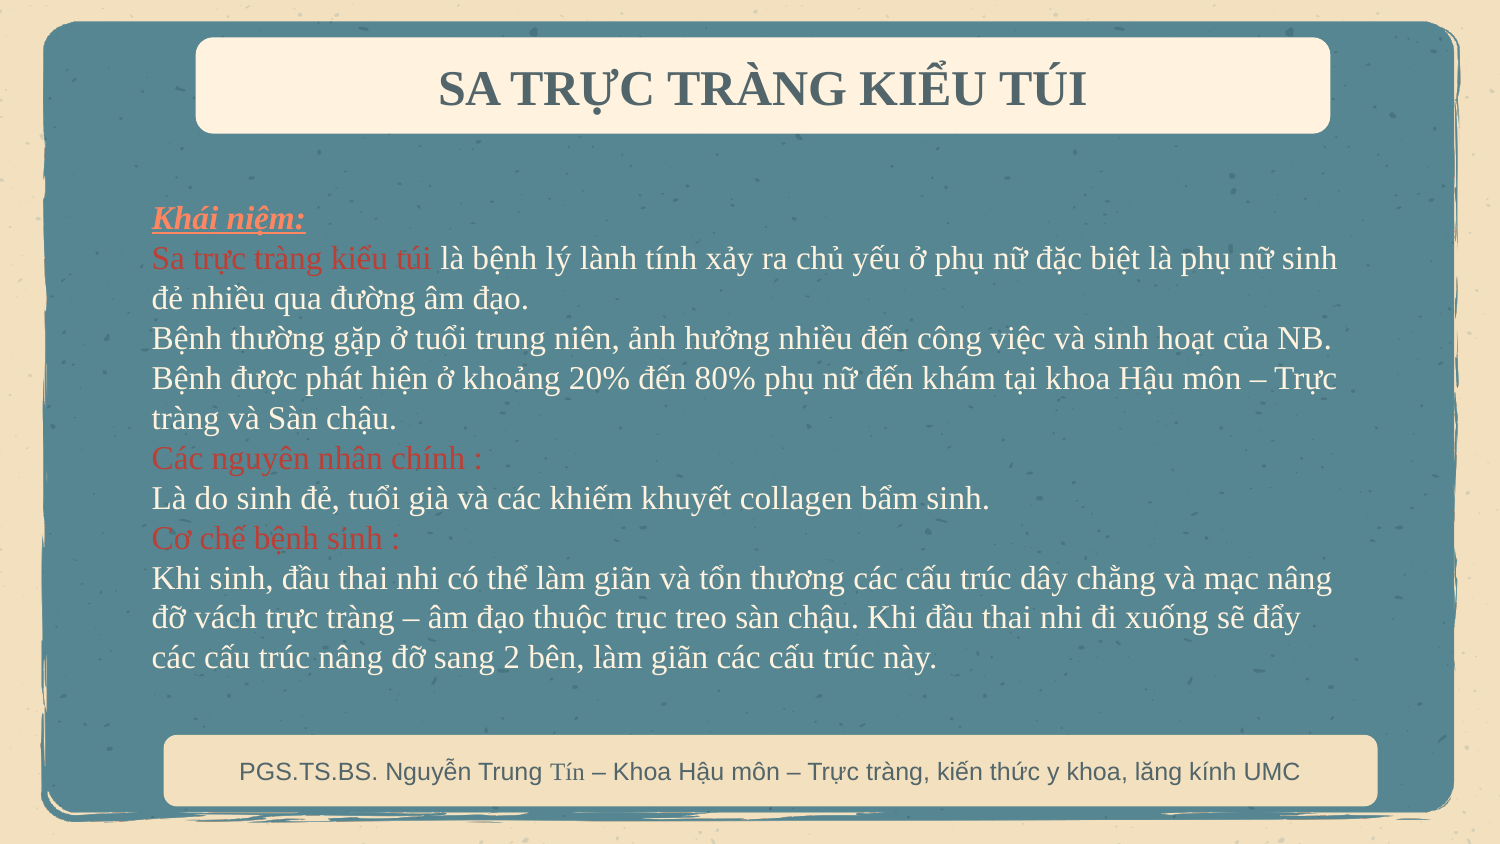

SA TRỰC TRÀNG KIỂU TÚI
Khái niệm:
Sa trực tràng kiểu túi là bệnh lý lành tính xảy ra chủ yếu ở phụ nữ đặc biệt là phụ nữ sinh đẻ nhiều qua đường âm đạo.
Bệnh thường gặp ở tuổi trung niên, ảnh hưởng nhiều đến công việc và sinh hoạt của NB. Bệnh được phát hiện ở khoảng 20% đến 80% phụ nữ đến khám tại khoa Hậu môn – Trực tràng và Sàn chậu.
Các nguyên nhân chính :
Là do sinh đẻ, tuổi già và các khiếm khuyết collagen bẩm sinh.
Cơ chế bệnh sinh :
Khi sinh, đầu thai nhi có thể làm giãn và tổn thương các cấu trúc dây chằng và mạc nâng đỡ vách trực tràng – âm đạo thuộc trục treo sàn chậu. Khi đầu thai nhi đi xuống sẽ đẩy các cấu trúc nâng đỡ sang 2 bên, làm giãn các cấu trúc này.

PGS.TS.BS. Nguyễn Trung Tín – Khoa Hậu môn – Trực tràng, kiến thức y khoa, lăng kính UMC
.